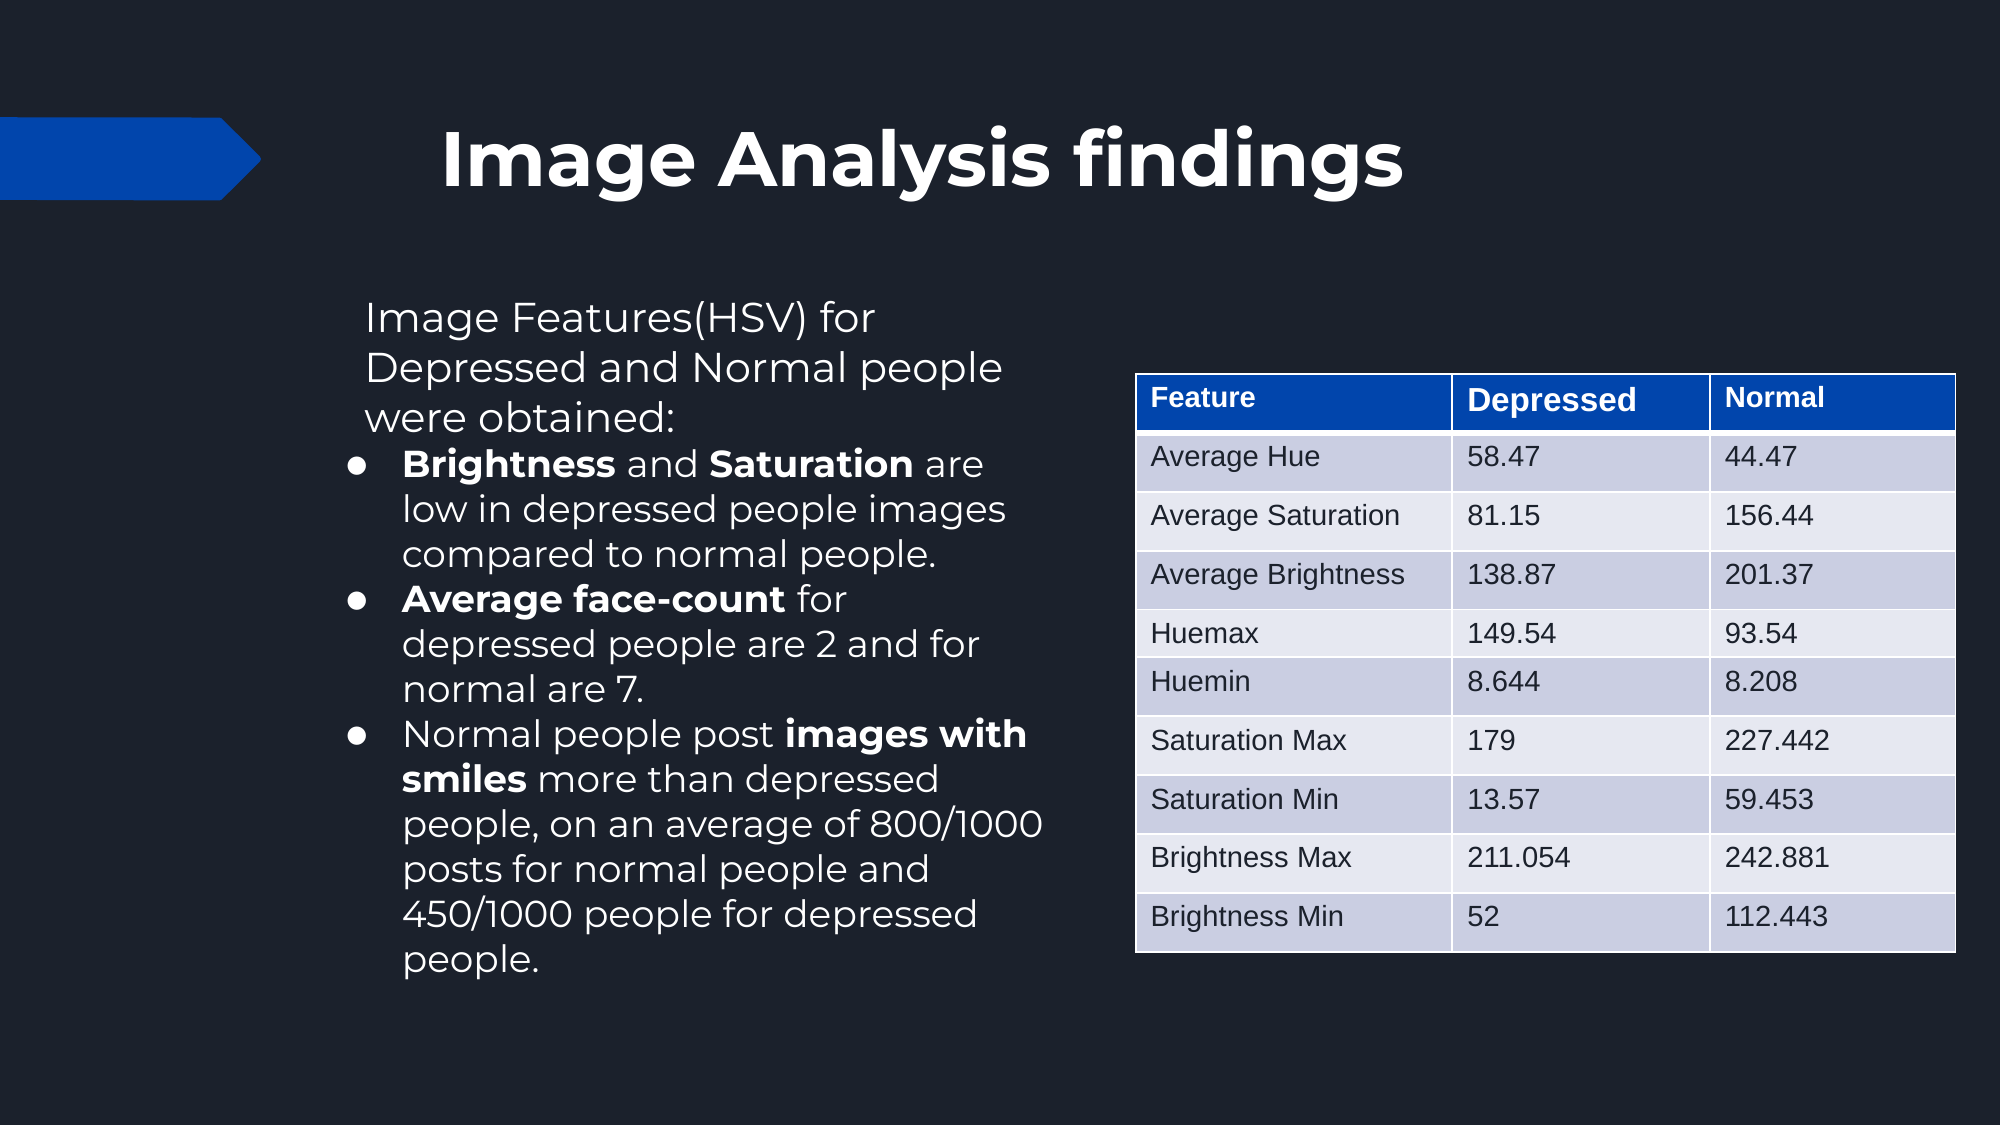

# Image Analysis findings

Image Features(HSV) for Depressed and Normal people were obtained:
Brightness and Saturation are low in depressed people images compared to normal people.
Average face-count for depressed people are 2 and for normal are 7.
Normal people post images with smiles more than depressed people, on an average of 800/1000 posts for normal people and 450/1000 people for depressed people.

| Feature | Depressed | Normal |
| --- | --- | --- |
| Average Hue | 58.47 | 44.47 |
| Average Saturation | 81.15 | 156.44 |
| Average Brightness | 138.87 | 201.37 |
| Huemax | 149.54 | 93.54 |
| Huemin | 8.644 | 8.208 |
| Saturation Max | 179 | 227.442 |
| Saturation Min | 13.57 | 59.453 |
| Brightness Max | 211.054 | 242.881 |
| Brightness Min | 52 | 112.443 |